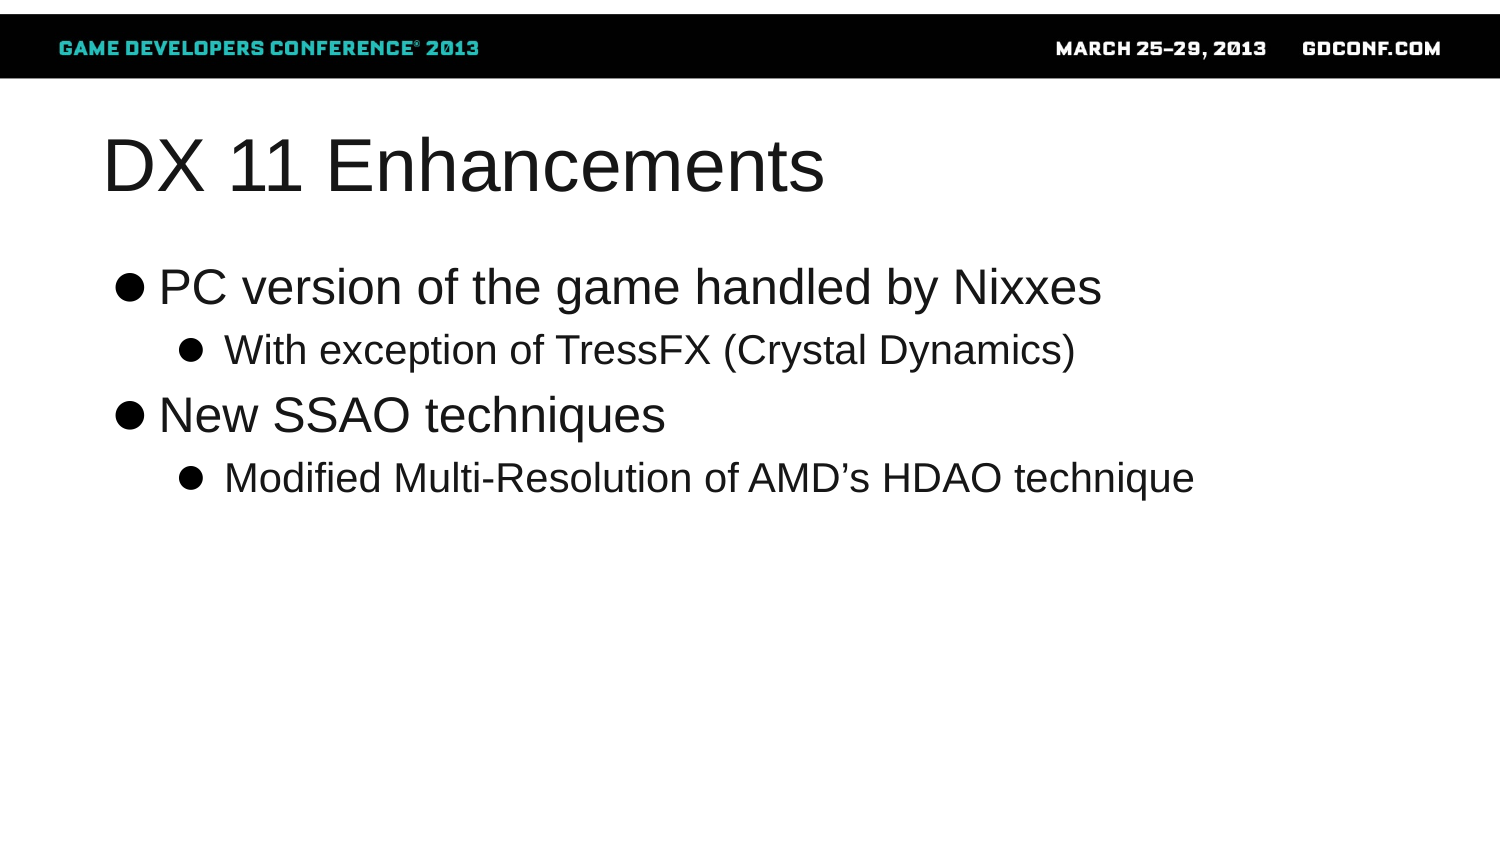

# DX 11 Enhancements
PC version of the game handled by Nixxes
With exception of TressFX (Crystal Dynamics)
New SSAO techniques
Modified Multi-Resolution of AMD’s HDAO technique